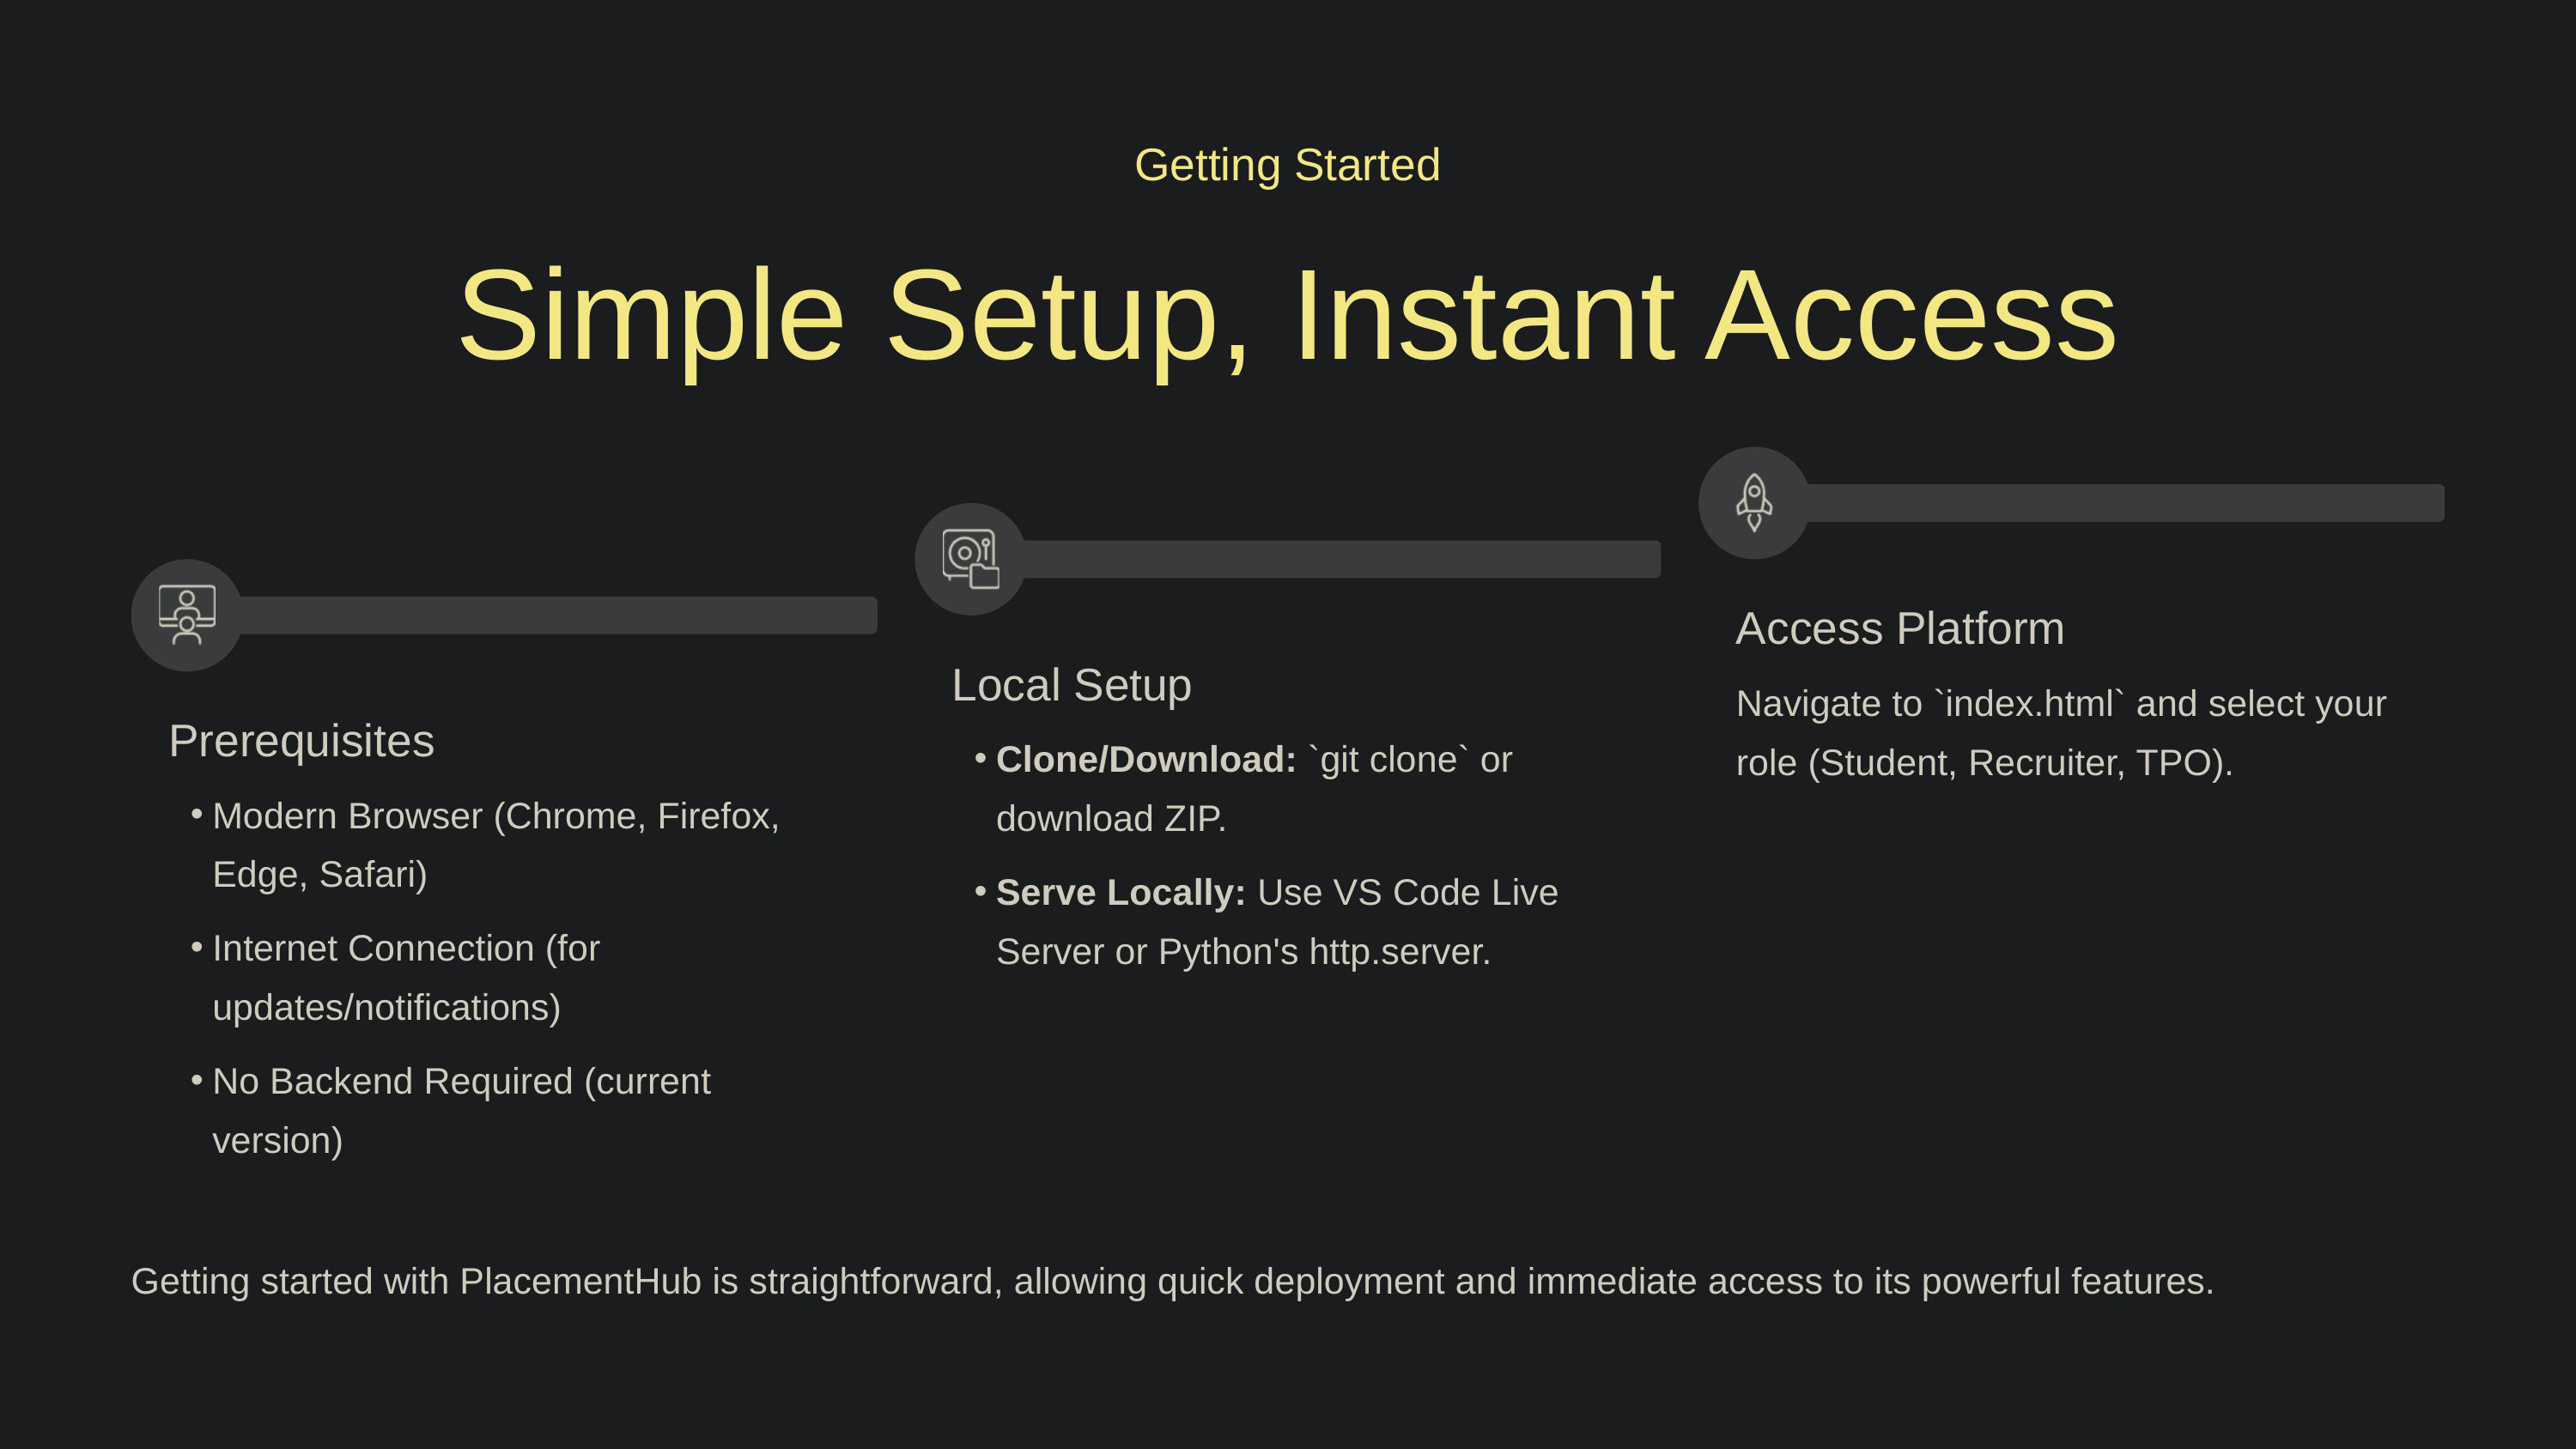

Getting Started
Simple Setup, Instant Access

Access Platform

Local Setup
Navigate to `index.html` and select your role (Student, Recruiter, TPO).
Prerequisites
Clone/Download: `git clone` or download ZIP.
Modern Browser (Chrome, Firefox, Edge, Safari)
Serve Locally: Use VS Code Live Server or Python's http.server.
Internet Connection (for updates/notifications)
No Backend Required (current version)
Getting started with PlacementHub is straightforward, allowing quick deployment and immediate access to its powerful features.